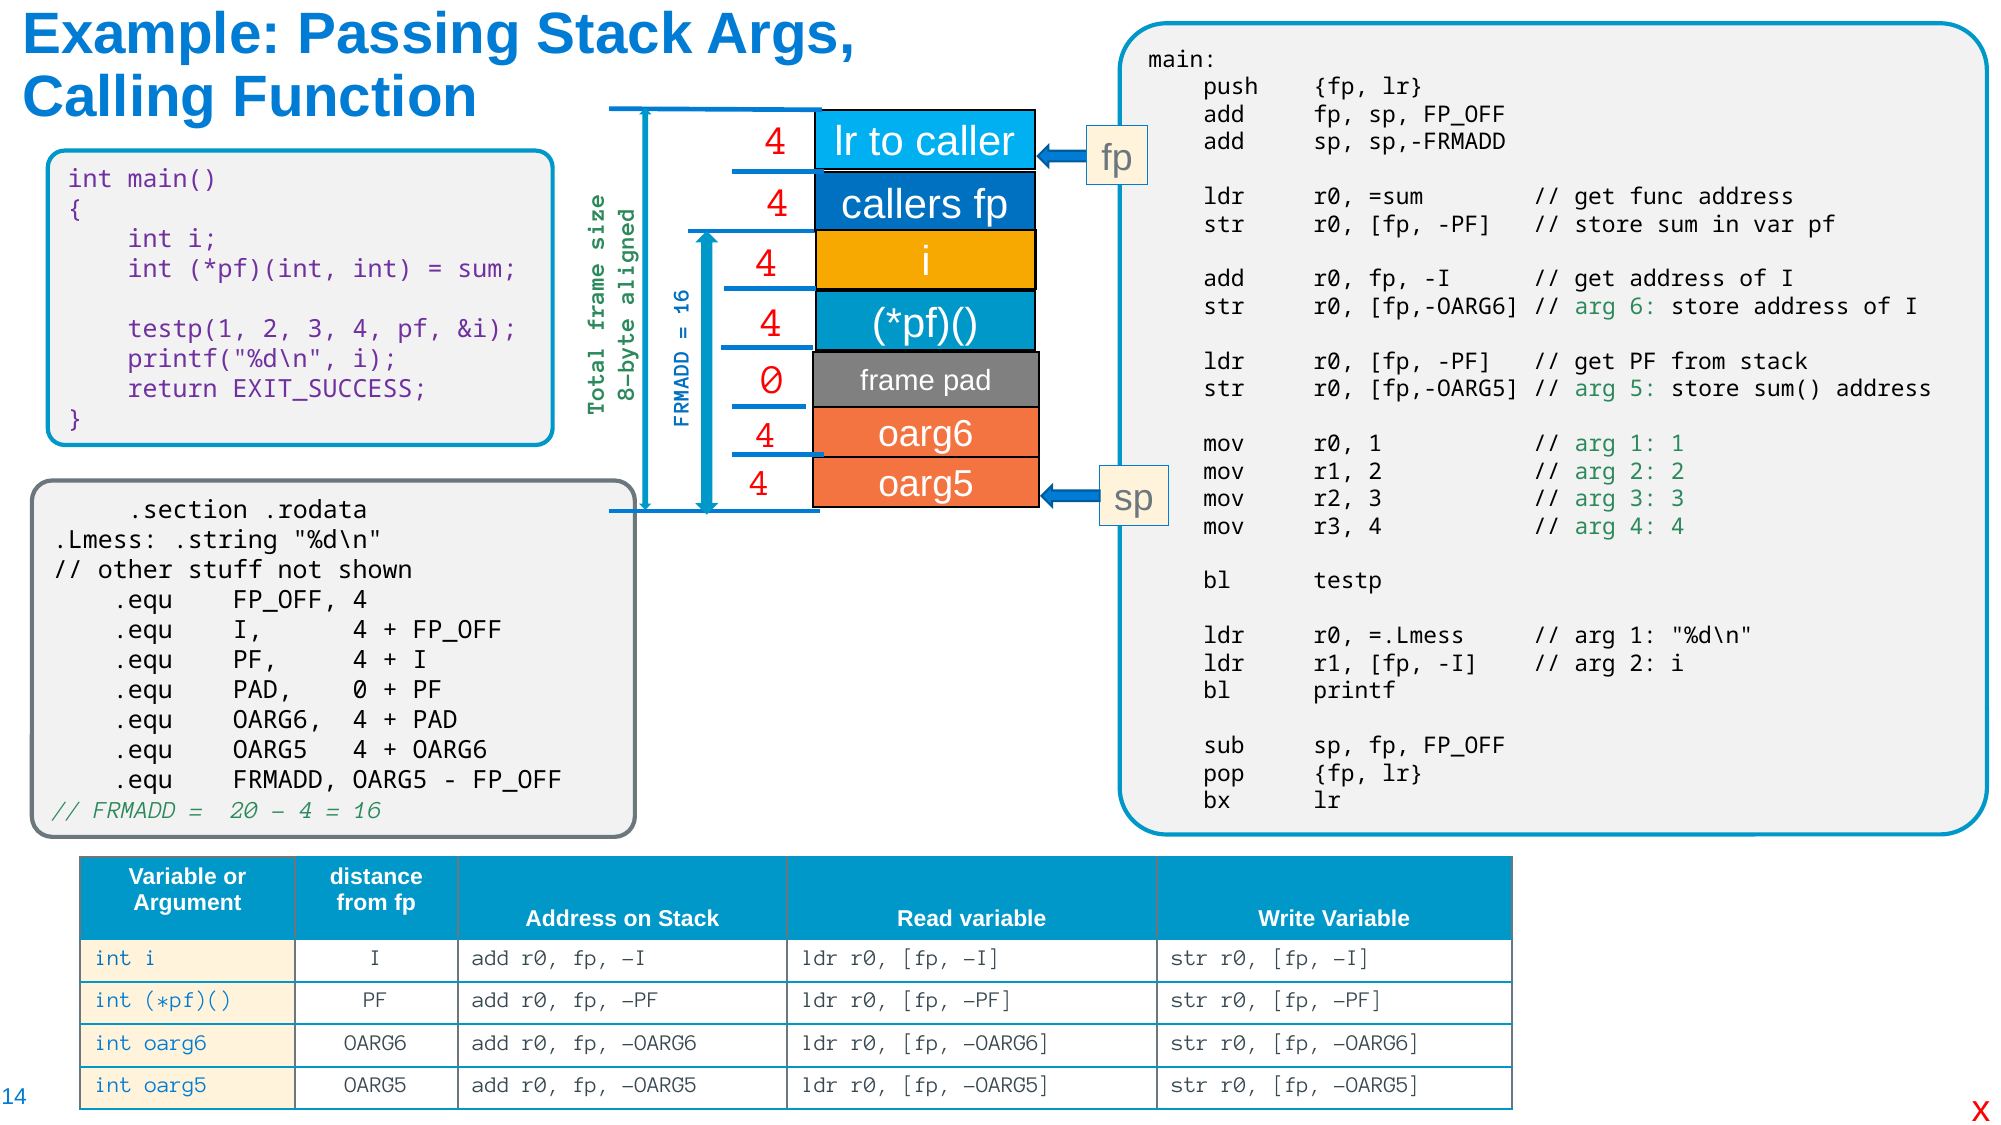

# Example: Passing Stack Args,  Calling Function
main:
    push    {fp, lr}
    add     fp, sp, FP_OFF
    add     sp, sp,-FRMADD

    ldr     r0, =sum        // get func address
    str     r0, [fp, -PF]   // store sum in var pf

    add     r0, fp, -I      // get address of I
    str     r0, [fp,-OARG6] // arg 6: store address of I
    ldr     r0, [fp, -PF]   // get PF from stack
    str     r0, [fp,-OARG5] // arg 5: store sum() address

    mov     r0, 1           // arg 1: 1
    mov     r1, 2           // arg 2: 2
    mov     r2, 3           // arg 3: 3
    mov     r3, 4           // arg 4: 4
    bl      testp

    ldr     r0, =.Lmess     // arg 1: "%d\n"
    ldr     r1, [fp, -I]    // arg 2: i
    bl      printf

    sub     sp, fp, FP_OFF
    pop     {fp, lr}
    bx      lr
4

Total frame size
8-byte aligned
lr to caller
fp

int main()
{
    int i;
    int (*pf)(int, int) = sum;

    testp(1, 2, 3, 4, pf, &i);
    printf("%d\n", i);
    return EXIT_SUCCESS;
}
4
callers fp
4
i

4
(*pf)()
FRMADD = 16
0
frame pad
4
oarg6
4
oarg5
sp
     .section .rodata
.Lmess: .string "%d\n"
// other stuff not shown
    .equ    FP_OFF, 4
    .equ    I,      4 + FP_OFF
    .equ    PF,     4 + I
    .equ    PAD,    0 + PF
    .equ    OARG6,  4 + PAD
    .equ    OARG5   4 + OARG6
    .equ    FRMADD, OARG5 - FP_OFF
// FRMADD =  20 - 4 = 16

| Variable or Argument | distance from fp | Address on Stack | Read variable | Write Variable |
| --- | --- | --- | --- | --- |
| int i | I | add r0, fp, -I | ldr r0, [fp, -I] | str r0, [fp, -I] |
| int (\*pf)() | PF | add r0, fp, -PF | ldr r0, [fp, -PF] | str r0, [fp, -PF] |
| int oarg6 | OARG6 | add r0, fp, -OARG6 | ldr r0, [fp, -OARG6] | str r0, [fp, -OARG6] |
| int oarg5 | OARG5 | add r0, fp, -OARG5 | ldr r0, [fp, -OARG5] | str r0, [fp, -OARG5] |
x